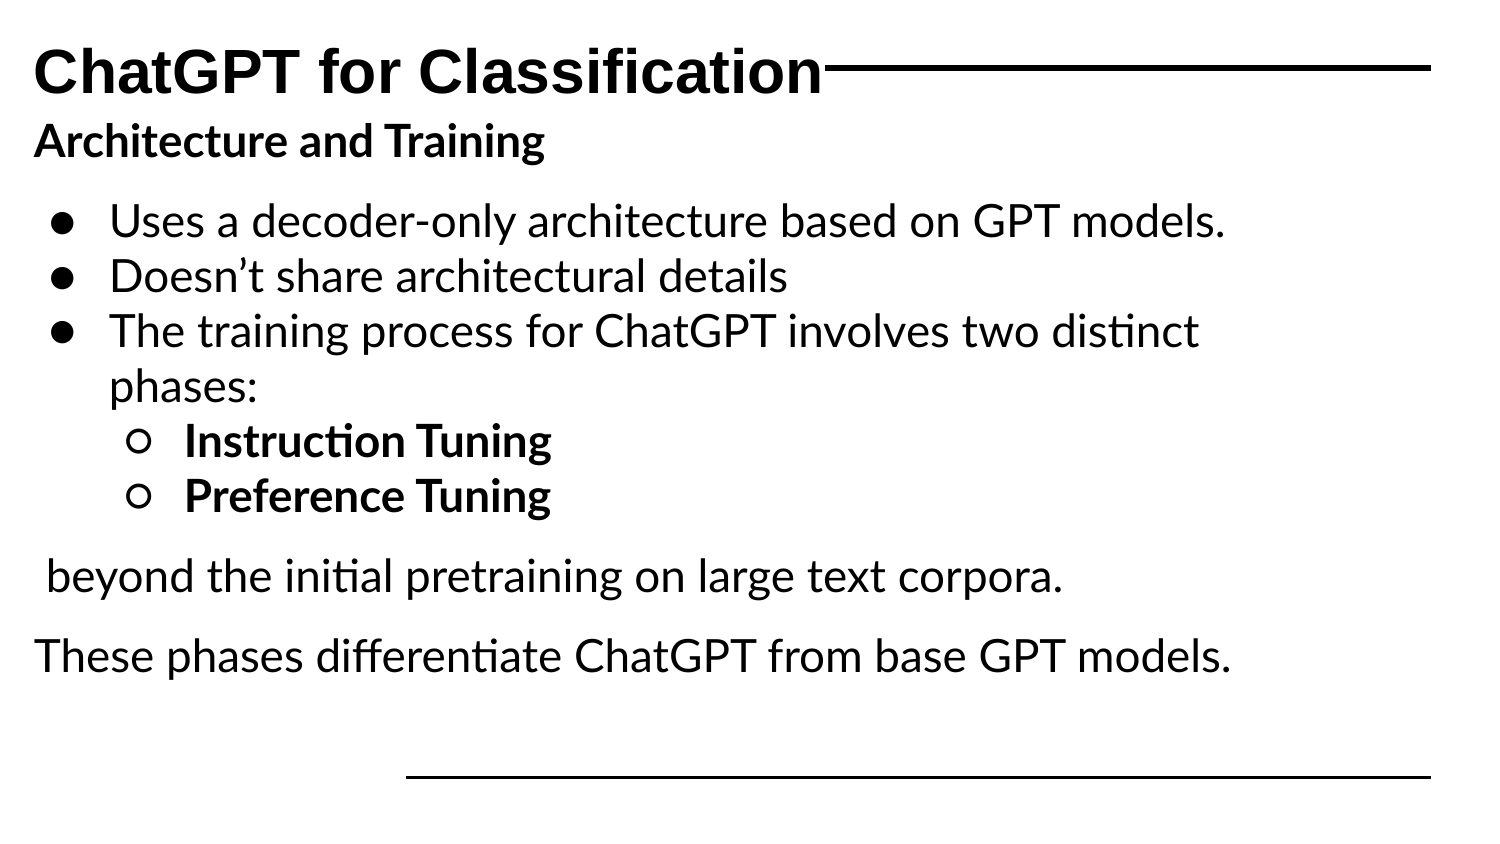

# ChatGPT for Classification

Architecture and Training
Uses a decoder-only architecture based on GPT models.
Doesn’t share architectural details
The training process for ChatGPT involves two distinct phases:
Instruction Tuning
Preference Tuning
 beyond the initial pretraining on large text corpora.
These phases differentiate ChatGPT from base GPT models.